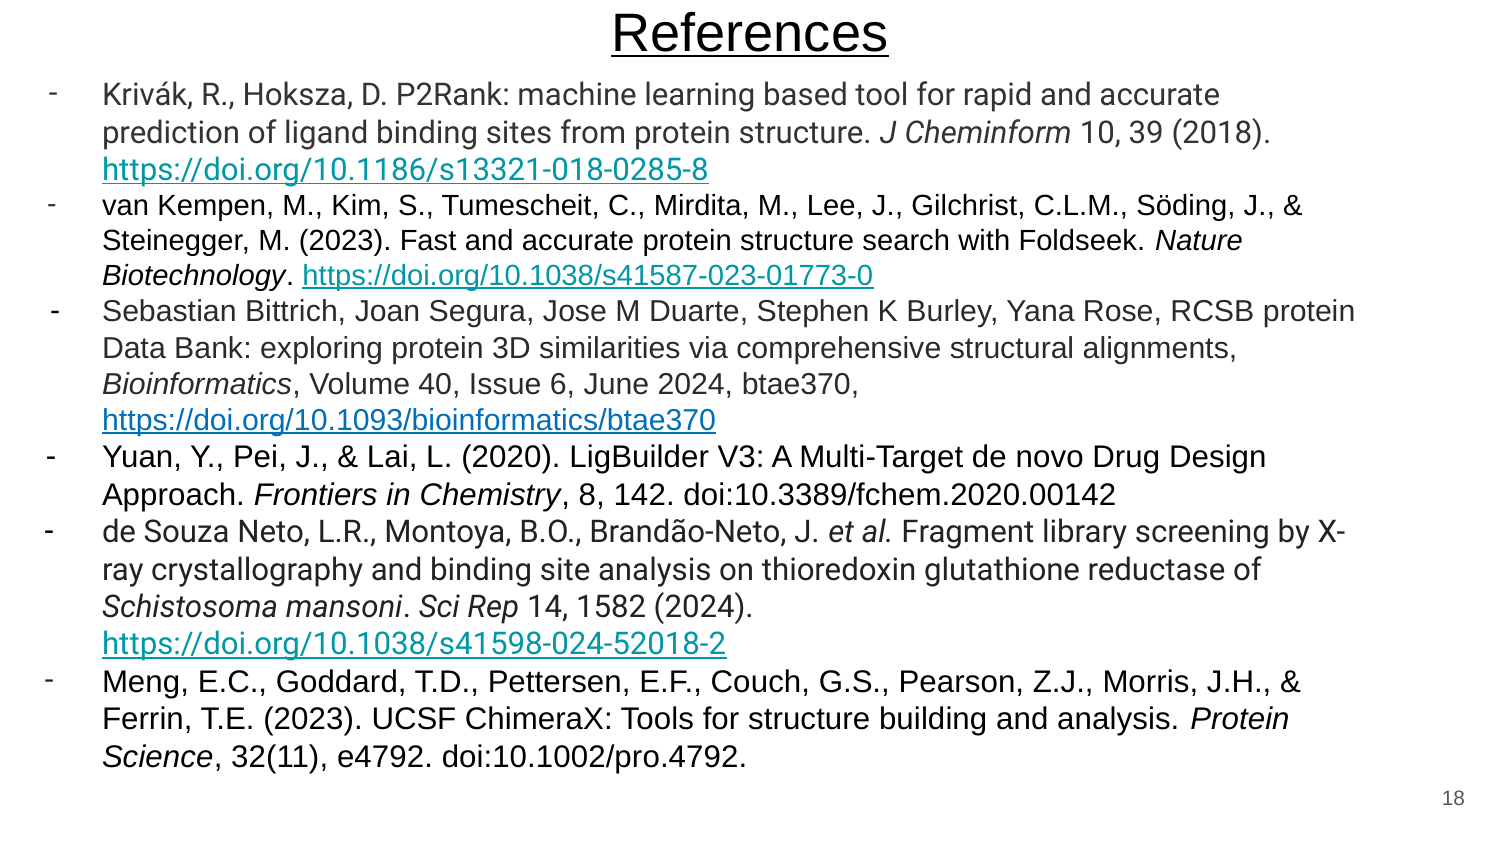

# References
Krivák, R., Hoksza, D. P2Rank: machine learning based tool for rapid and accurate prediction of ligand binding sites from protein structure. J Cheminform 10, 39 (2018). https://doi.org/10.1186/s13321-018-0285-8
van Kempen, M., Kim, S., Tumescheit, C., Mirdita, M., Lee, J., Gilchrist, C.L.M., Söding, J., & Steinegger, M. (2023). Fast and accurate protein structure search with Foldseek. Nature Biotechnology. https://doi.org/10.1038/s41587-023-01773-0
Sebastian Bittrich, Joan Segura, Jose M Duarte, Stephen K Burley, Yana Rose, RCSB protein Data Bank: exploring protein 3D similarities via comprehensive structural alignments, Bioinformatics, Volume 40, Issue 6, June 2024, btae370, https://doi.org/10.1093/bioinformatics/btae370
Yuan, Y., Pei, J., & Lai, L. (2020). LigBuilder V3: A Multi-Target de novo Drug Design Approach. Frontiers in Chemistry, 8, 142. doi:10.3389/fchem.2020.00142
de Souza Neto, L.R., Montoya, B.O., Brandão-Neto, J. et al. Fragment library screening by X-ray crystallography and binding site analysis on thioredoxin glutathione reductase of Schistosoma mansoni. Sci Rep 14, 1582 (2024). https://doi.org/10.1038/s41598-024-52018-2
Meng, E.C., Goddard, T.D., Pettersen, E.F., Couch, G.S., Pearson, Z.J., Morris, J.H., & Ferrin, T.E. (2023). UCSF ChimeraX: Tools for structure building and analysis. Protein Science, 32(11), e4792. doi:10.1002/pro.4792.
18